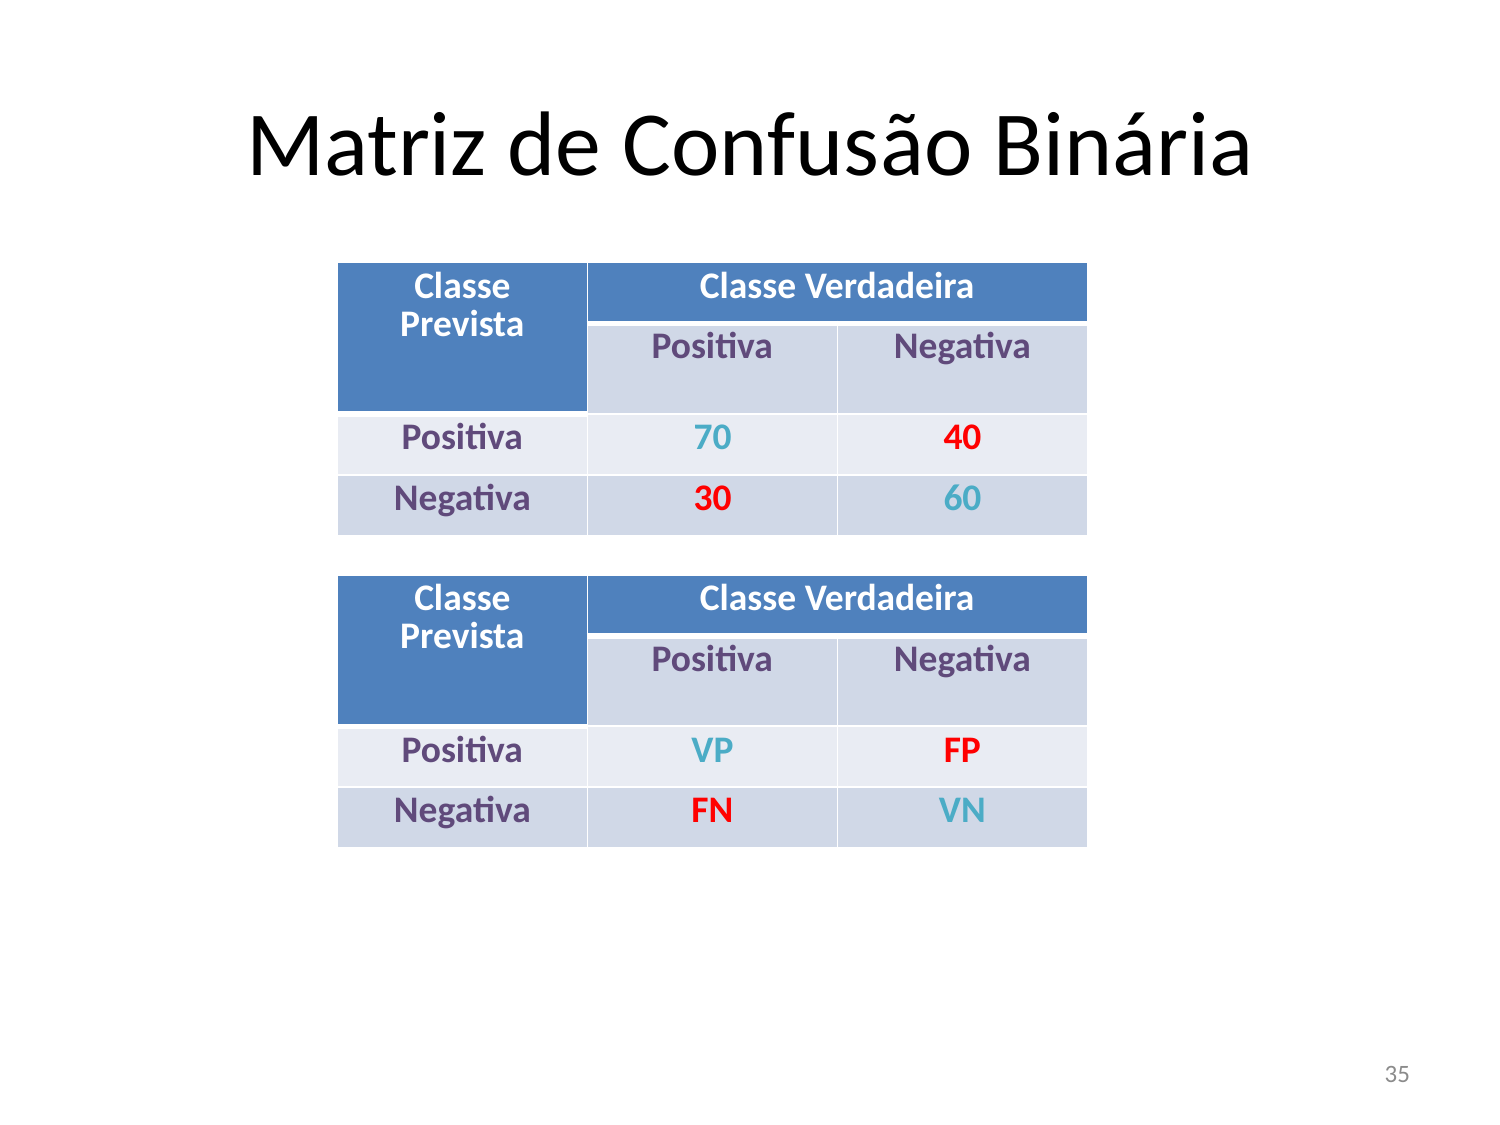

# Matriz de Confusão Binária
| Classe Prevista | Classe Verdadeira |  |
| --- | --- | --- |
|  | Positiva | Negativa |
| Positiva | 70 | 40 |
| Negativa | 30 | 60 |
| Classe Prevista | Classe Verdadeira |  |
| --- | --- | --- |
|  | Positiva | Negativa |
| Positiva | VP | FP |
| Negativa | FN | VN |
35